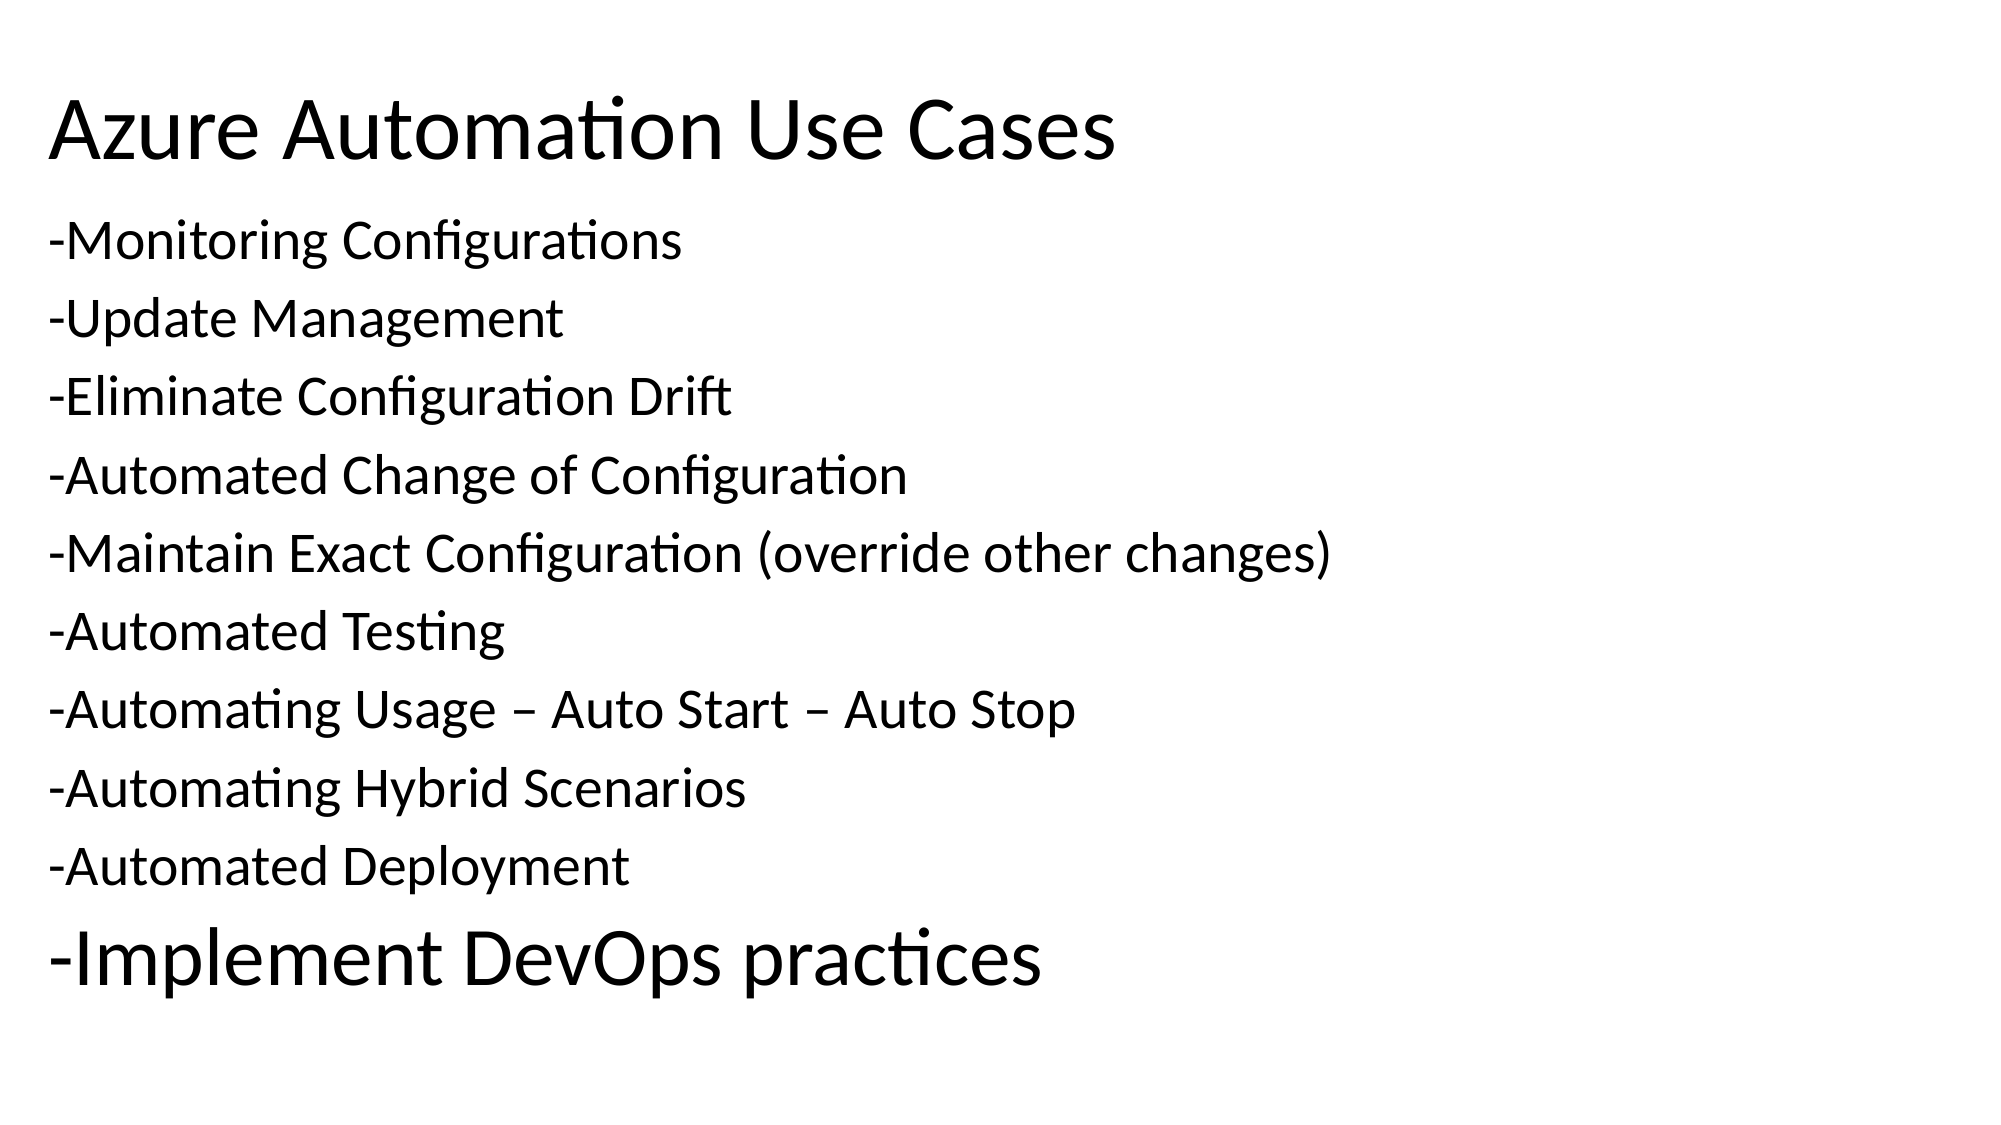

# Azure Automation Use Cases
-Monitoring Configurations
-Update Management
-Eliminate Configuration Drift
-Automated Change of Configuration
-Maintain Exact Configuration (override other changes)
-Automated Testing
-Automating Usage – Auto Start – Auto Stop
-Automating Hybrid Scenarios
-Automated Deployment
-Implement DevOps practices